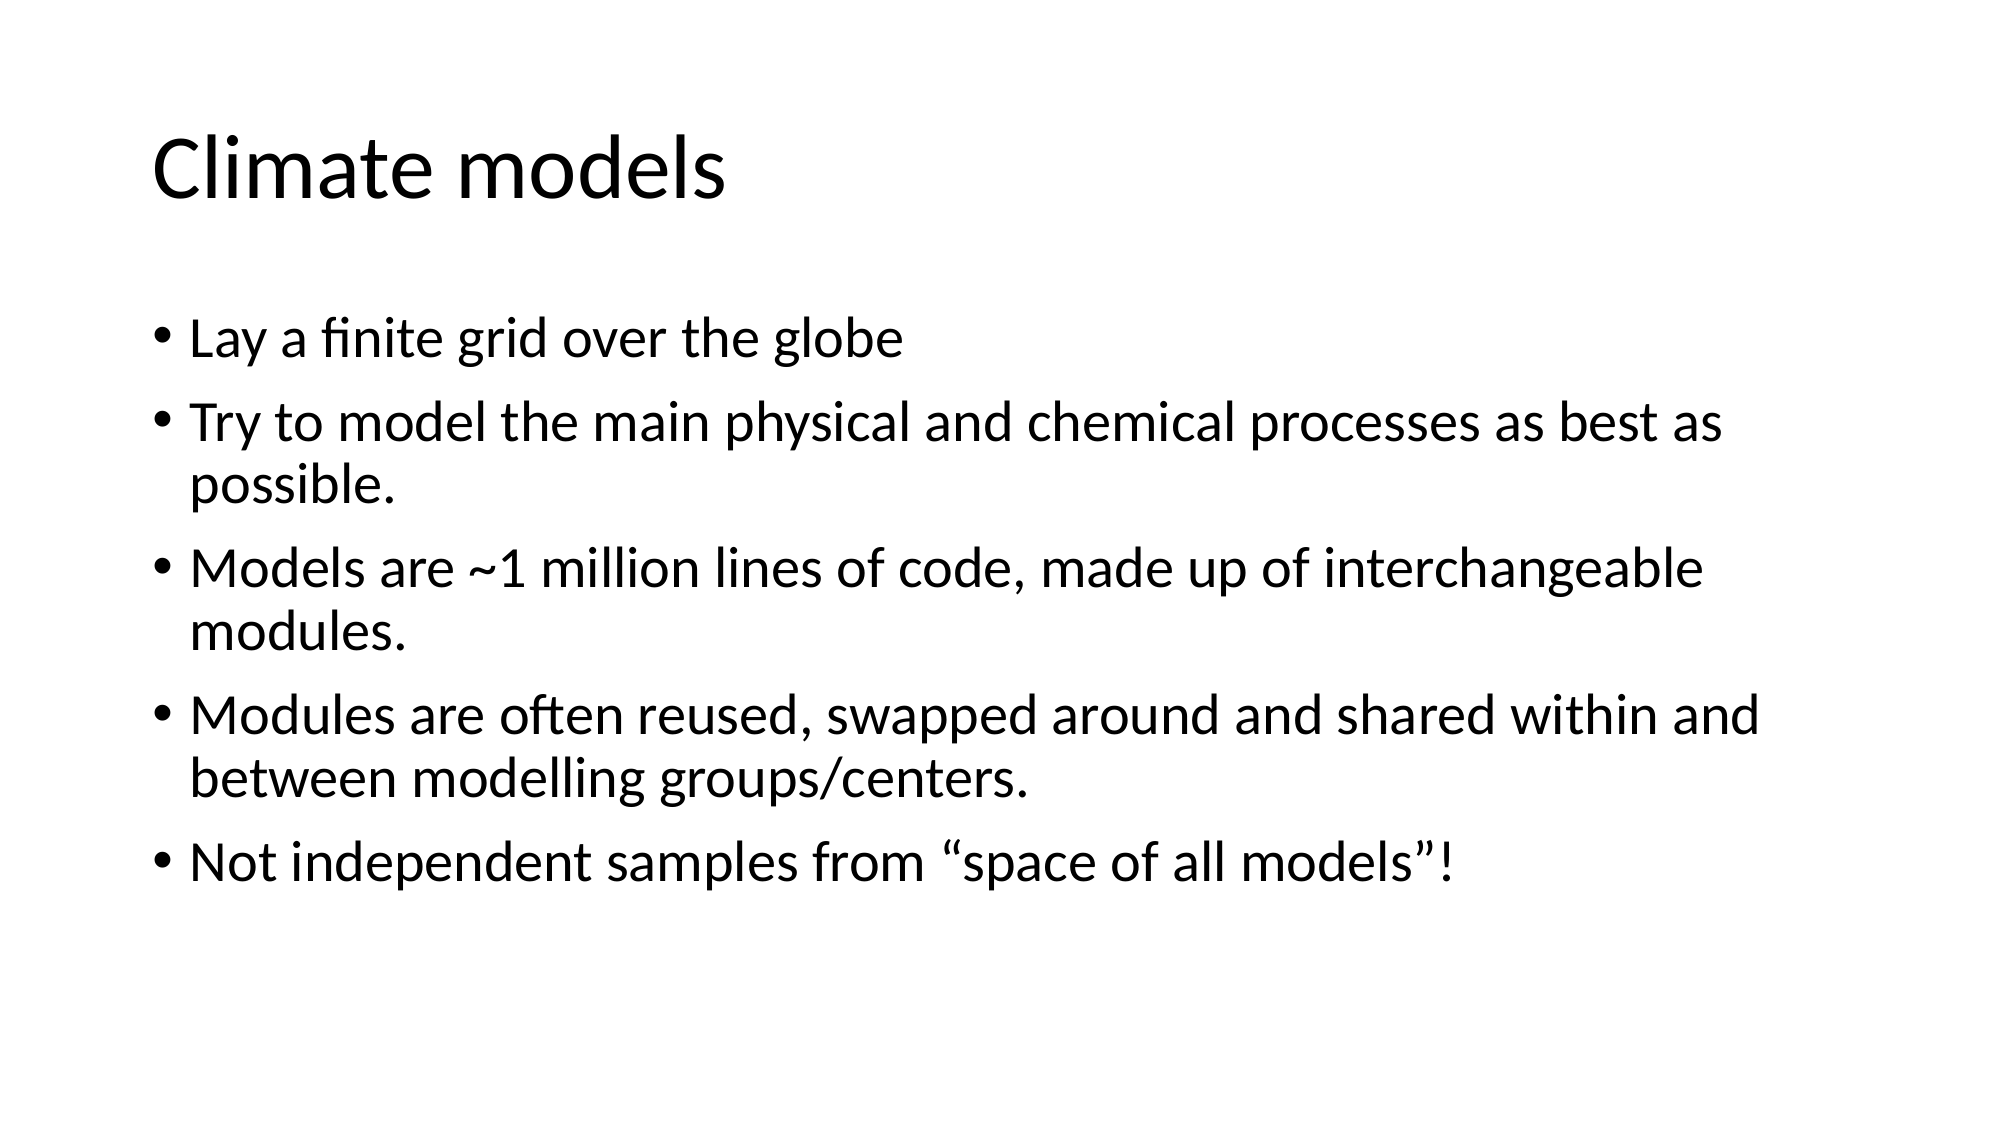

# Climate models
Lay a finite grid over the globe
Try to model the main physical and chemical processes as best as possible.
Models are ~1 million lines of code, made up of interchangeable modules.
Modules are often reused, swapped around and shared within and between modelling groups/centers.
Not independent samples from “space of all models”!